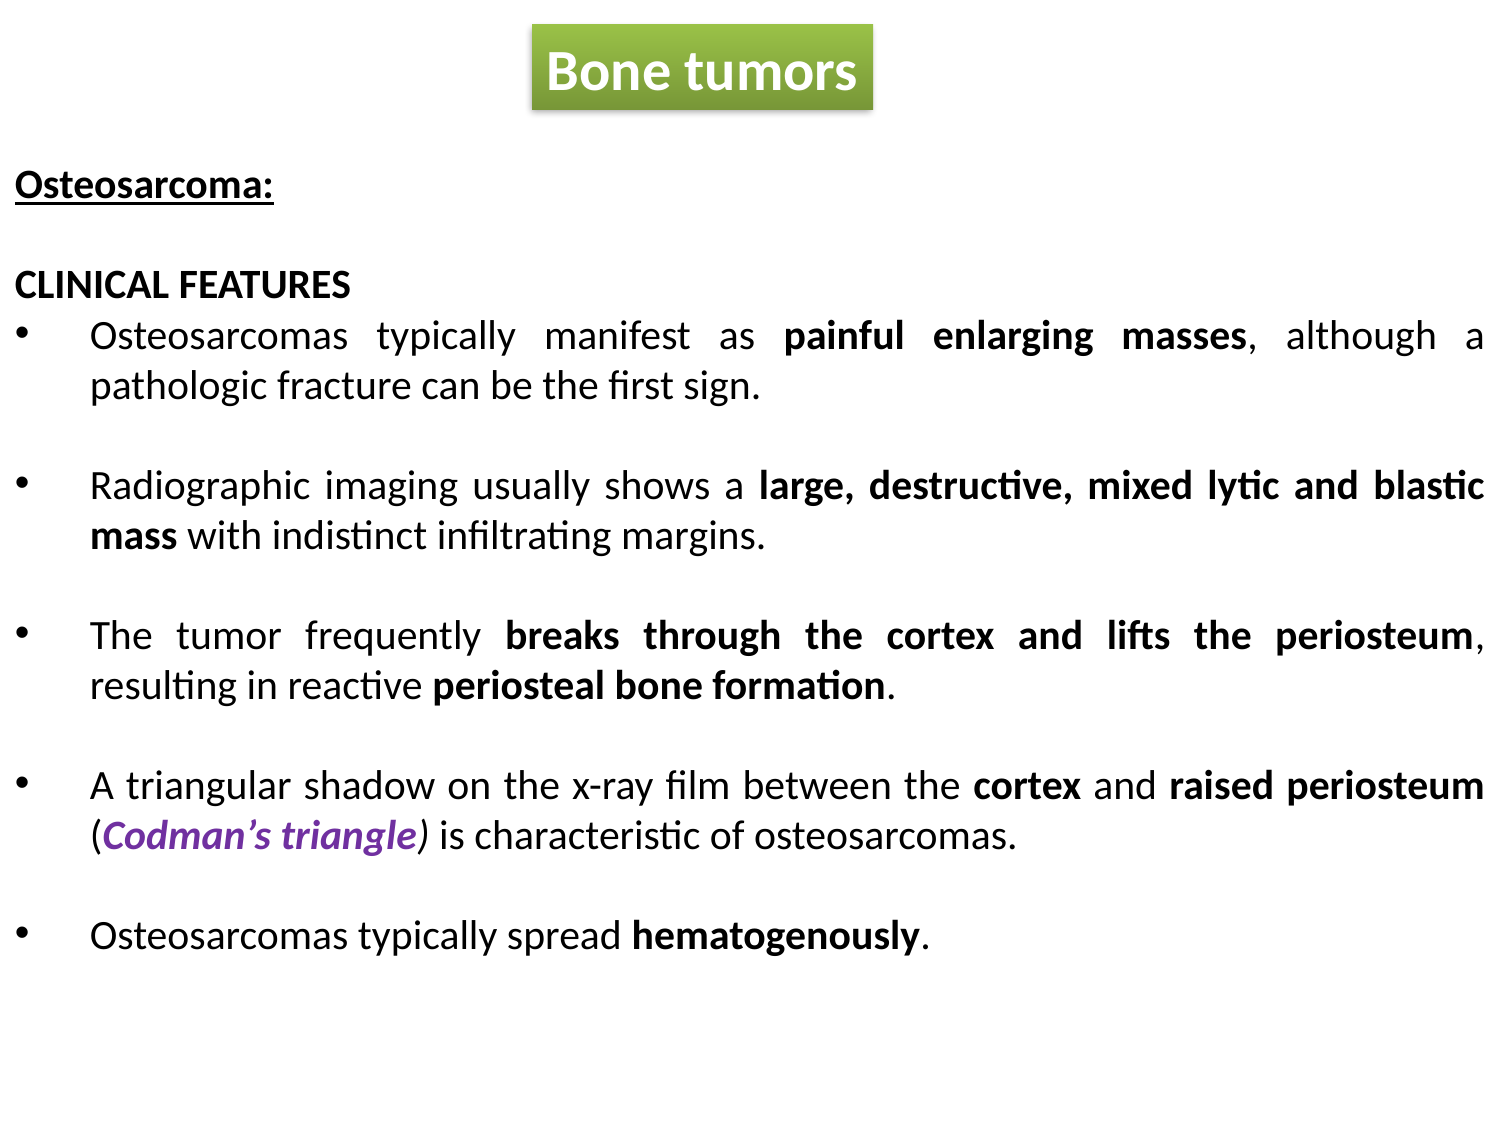

Bone tumors
Osteosarcoma:

CLINICAL FEATURES
Osteosarcomas typically manifest as painful enlarging masses, although a pathologic fracture can be the first sign.

Radiographic imaging usually shows a large, destructive, mixed lytic and blastic mass with indistinct infiltrating margins.

The tumor frequently breaks through the cortex and lifts the periosteum, resulting in reactive periosteal bone formation.

A triangular shadow on the x-ray film between the cortex and raised periosteum (Codman’s triangle) is characteristic of osteosarcomas.

Osteosarcomas typically spread hematogenously.